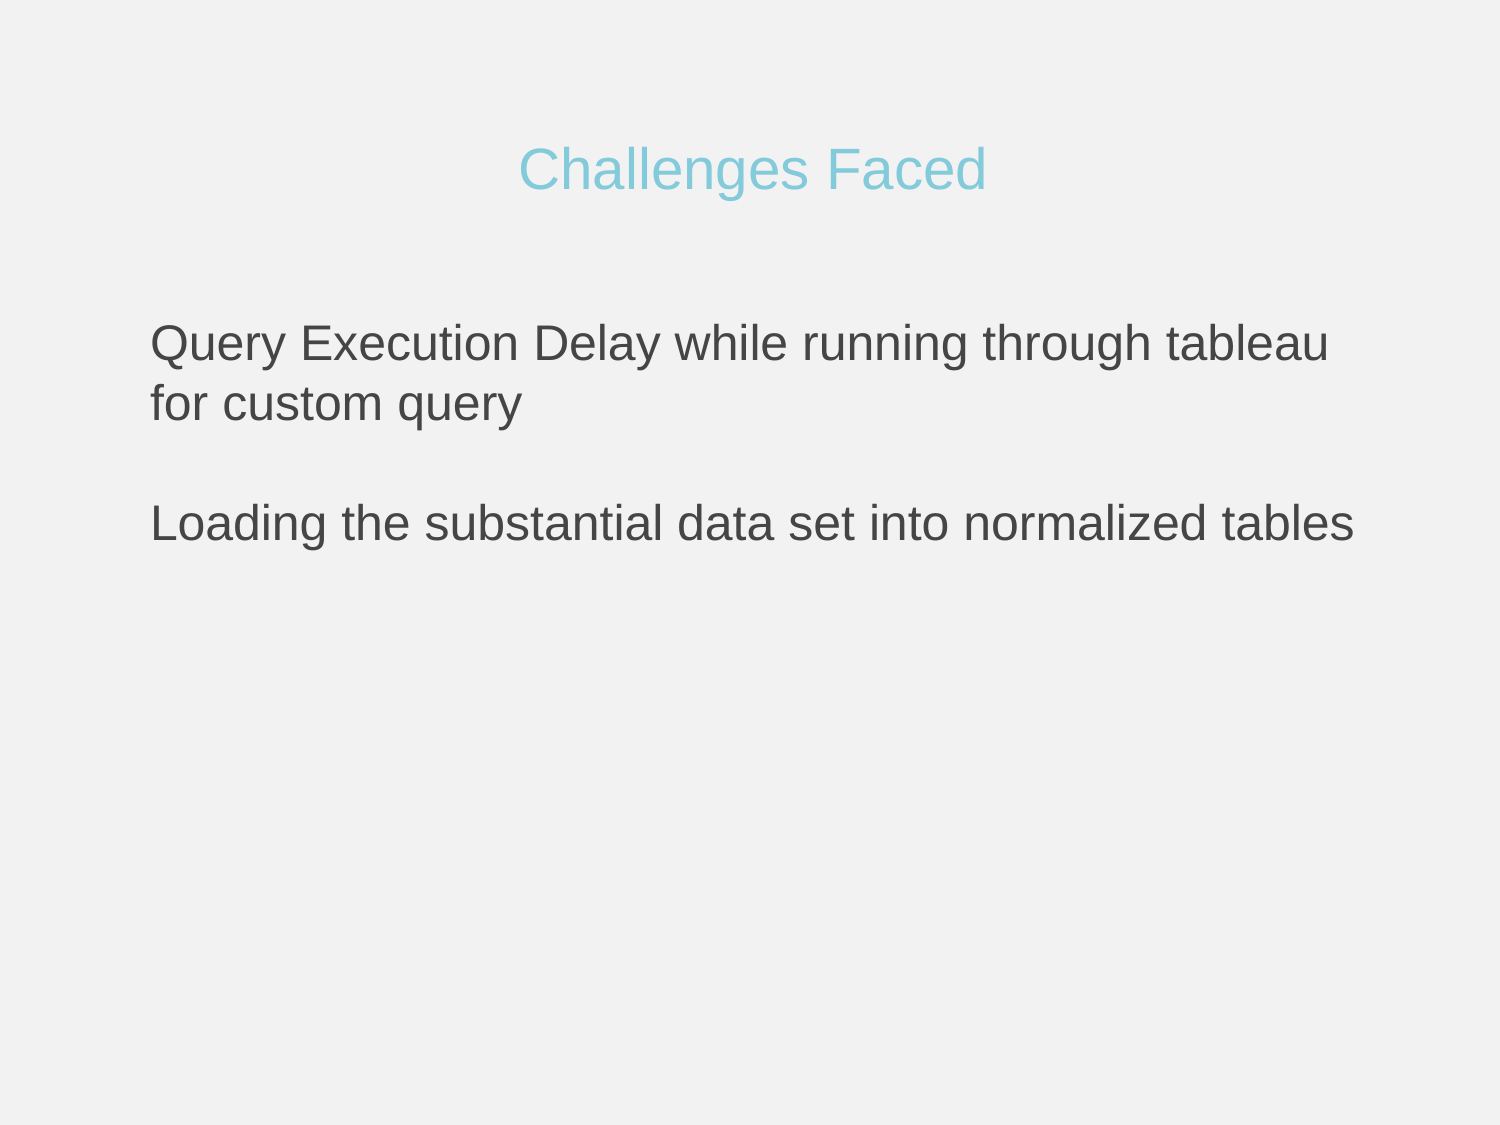

# Challenges Faced
Query Execution Delay while running through tableau for custom query

Loading the substantial data set into normalized tables